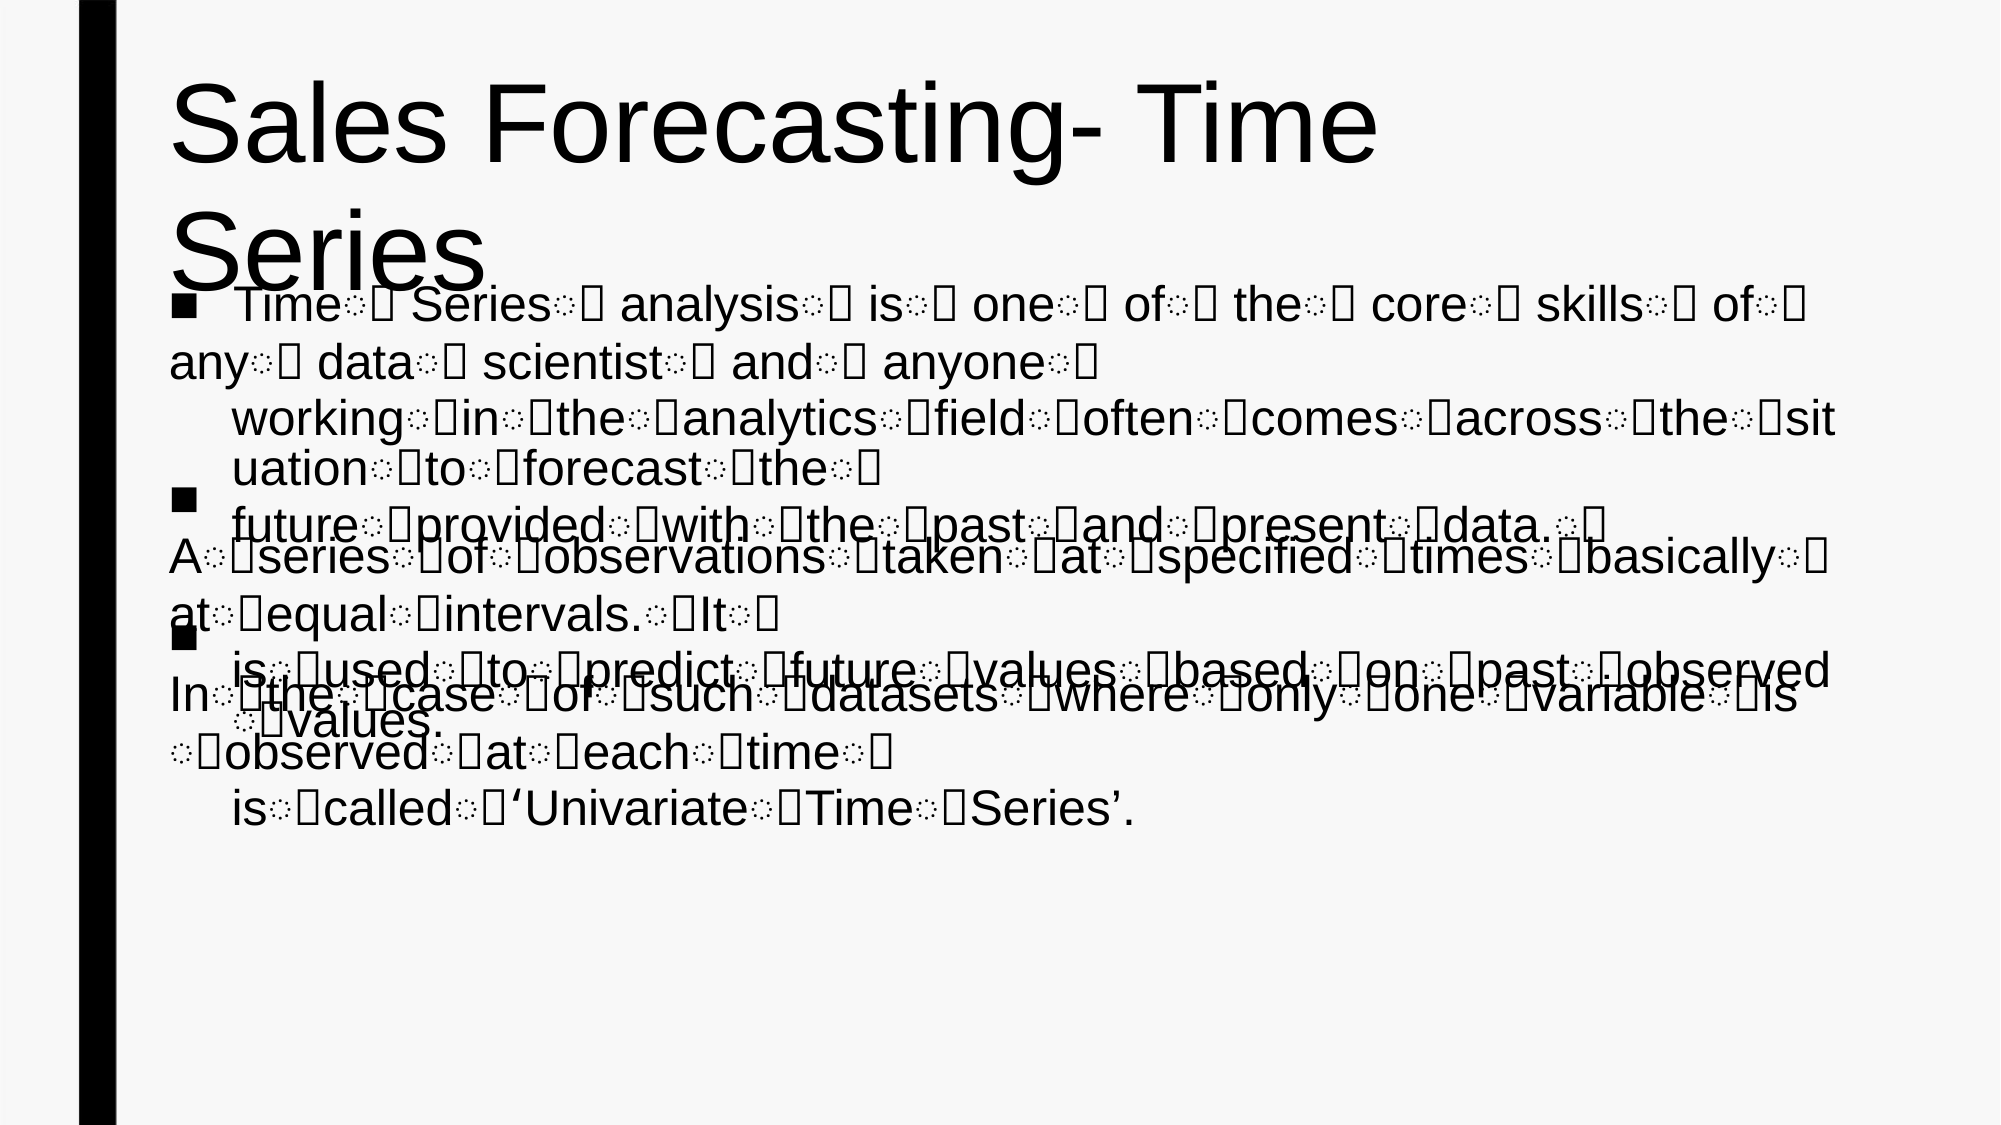

Sales Forecasting- Time Series
■ Timeꢀ Seriesꢀ analysisꢀ isꢀ oneꢀ ofꢀ theꢀ coreꢀ skillsꢀ ofꢀ anyꢀ dataꢀ scientistꢀ andꢀ anyoneꢀ
workingꢀinꢀtheꢀanalyticsꢀfieldꢀoftenꢀcomesꢀacrossꢀtheꢀsituationꢀtoꢀforecastꢀtheꢀ
futureꢀprovidedꢀwithꢀtheꢀpastꢀandꢀpresentꢀdata.ꢀ
■ Aꢀseriesꢀofꢀobservationsꢀtakenꢀatꢀspecifiedꢀtimesꢀbasicallyꢀatꢀequalꢀintervals.ꢀItꢀ
isꢀusedꢀtoꢀpredictꢀfutureꢀvaluesꢀbasedꢀonꢀpastꢀobservedꢀvalues.
■ Inꢀtheꢀcaseꢀofꢀsuchꢀdatasetsꢀwhereꢀonlyꢀoneꢀvariableꢀisꢀobservedꢀatꢀeachꢀtimeꢀ
isꢀcalledꢀ‘UnivariateꢀTimeꢀSeries’.